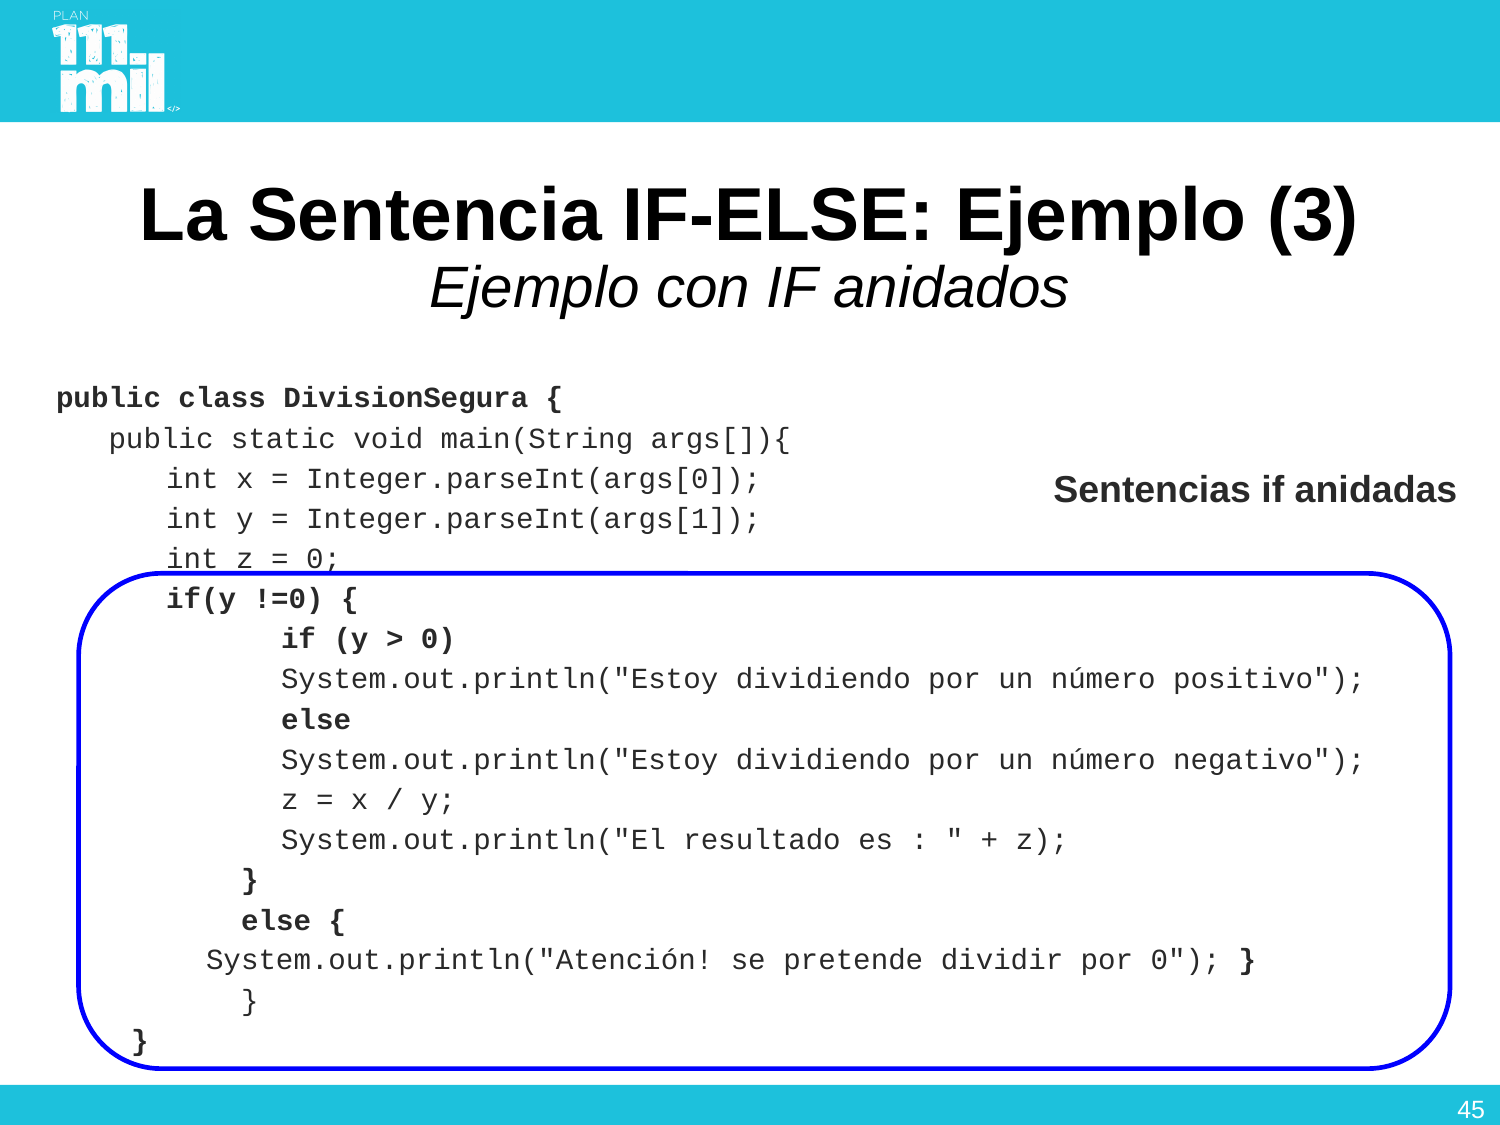

# La Sentencia IF-ELSE: Ejemplo (3) Ejemplo con IF anidados

Sentencias if anidadas

public class DivisionSegura {
   public static void main(String args[]){
  int x = Integer.parseInt(args[0]);
  int y = Integer.parseInt(args[1]);
  int z = 0;
  if(y !=0) {
  	if (y > 0)
System.out.println("Estoy dividiendo por un número positivo");
  	else
System.out.println("Estoy dividiendo por un número negativo");
  	z = x / y;
  	System.out.println("El resultado es : " + z);
  }
  else {
System.out.println("Atención! se pretende dividir por 0"); }
  }
}

45